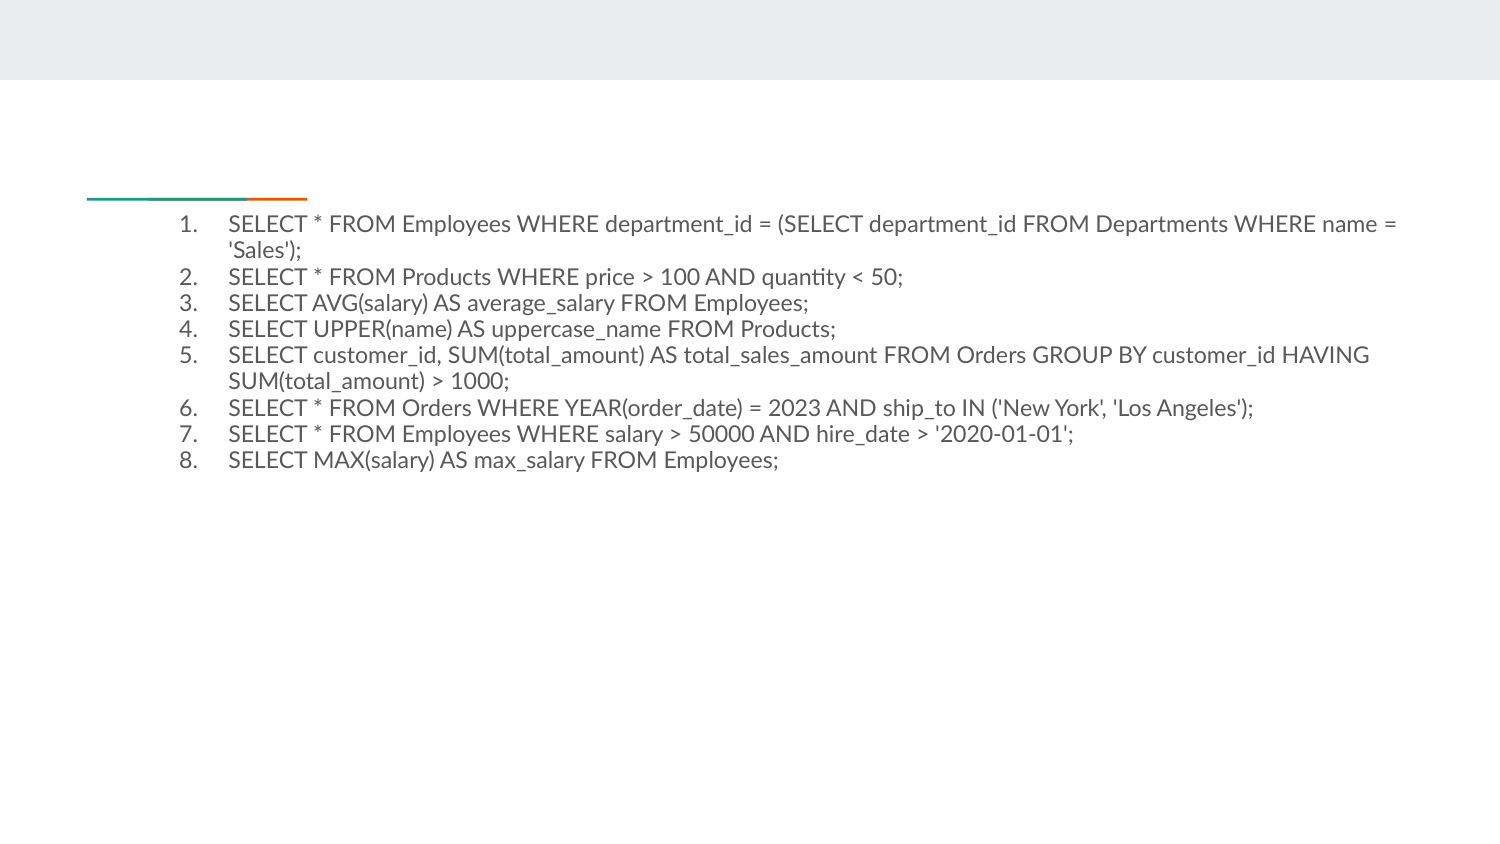

SELECT * FROM Employees WHERE department_id = (SELECT department_id FROM Departments WHERE name = 'Sales');
SELECT * FROM Products WHERE price > 100 AND quantity < 50;
SELECT AVG(salary) AS average_salary FROM Employees;
SELECT UPPER(name) AS uppercase_name FROM Products;
SELECT customer_id, SUM(total_amount) AS total_sales_amount FROM Orders GROUP BY customer_id HAVING SUM(total_amount) > 1000;
SELECT * FROM Orders WHERE YEAR(order_date) = 2023 AND ship_to IN ('New York', 'Los Angeles');
SELECT * FROM Employees WHERE salary > 50000 AND hire_date > '2020-01-01';
SELECT MAX(salary) AS max_salary FROM Employees;